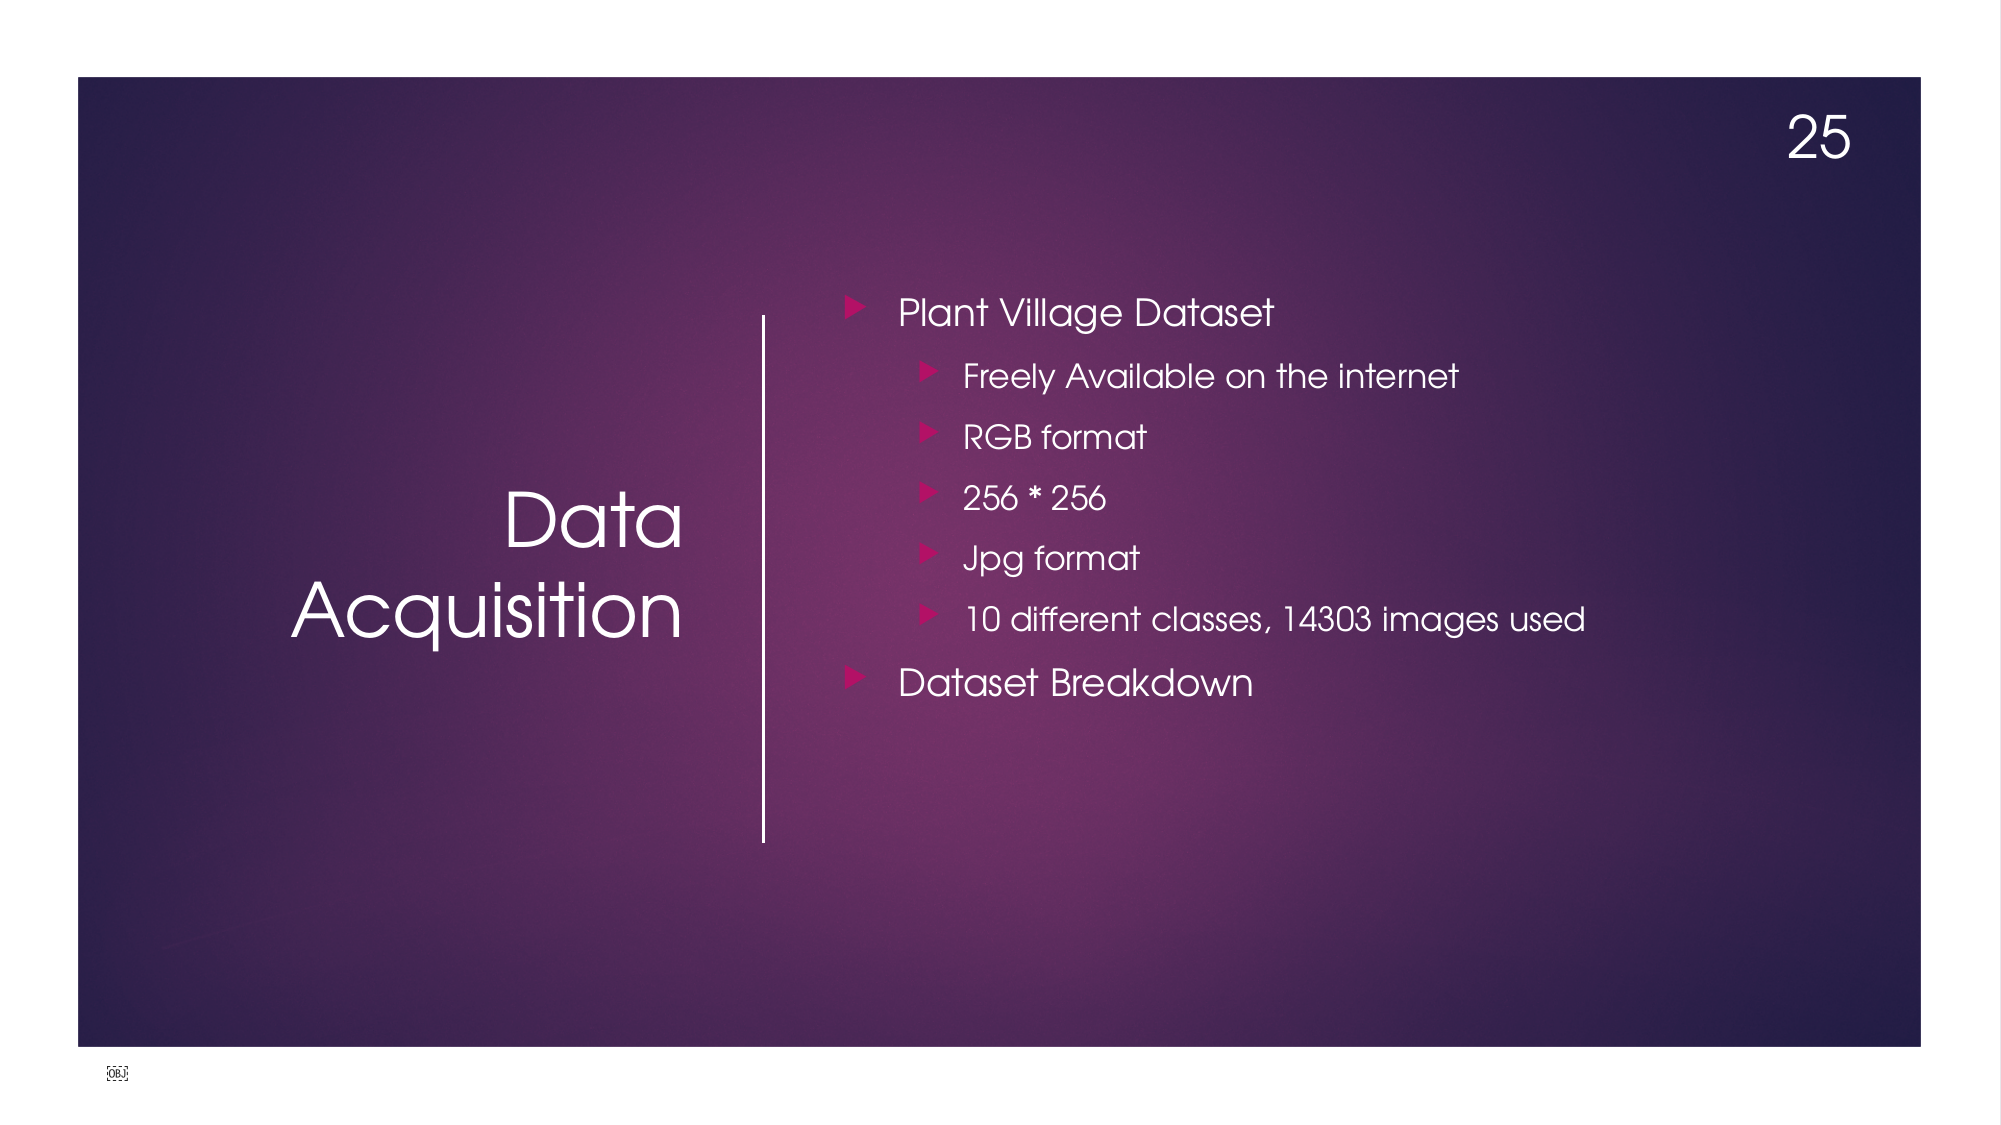

25
# Data Acquisition
Plant Village Dataset
Freely Available on the internet
RGB format
256 * 256
Jpg format
10 different classes, 14303 images used
Dataset Breakdown

￼